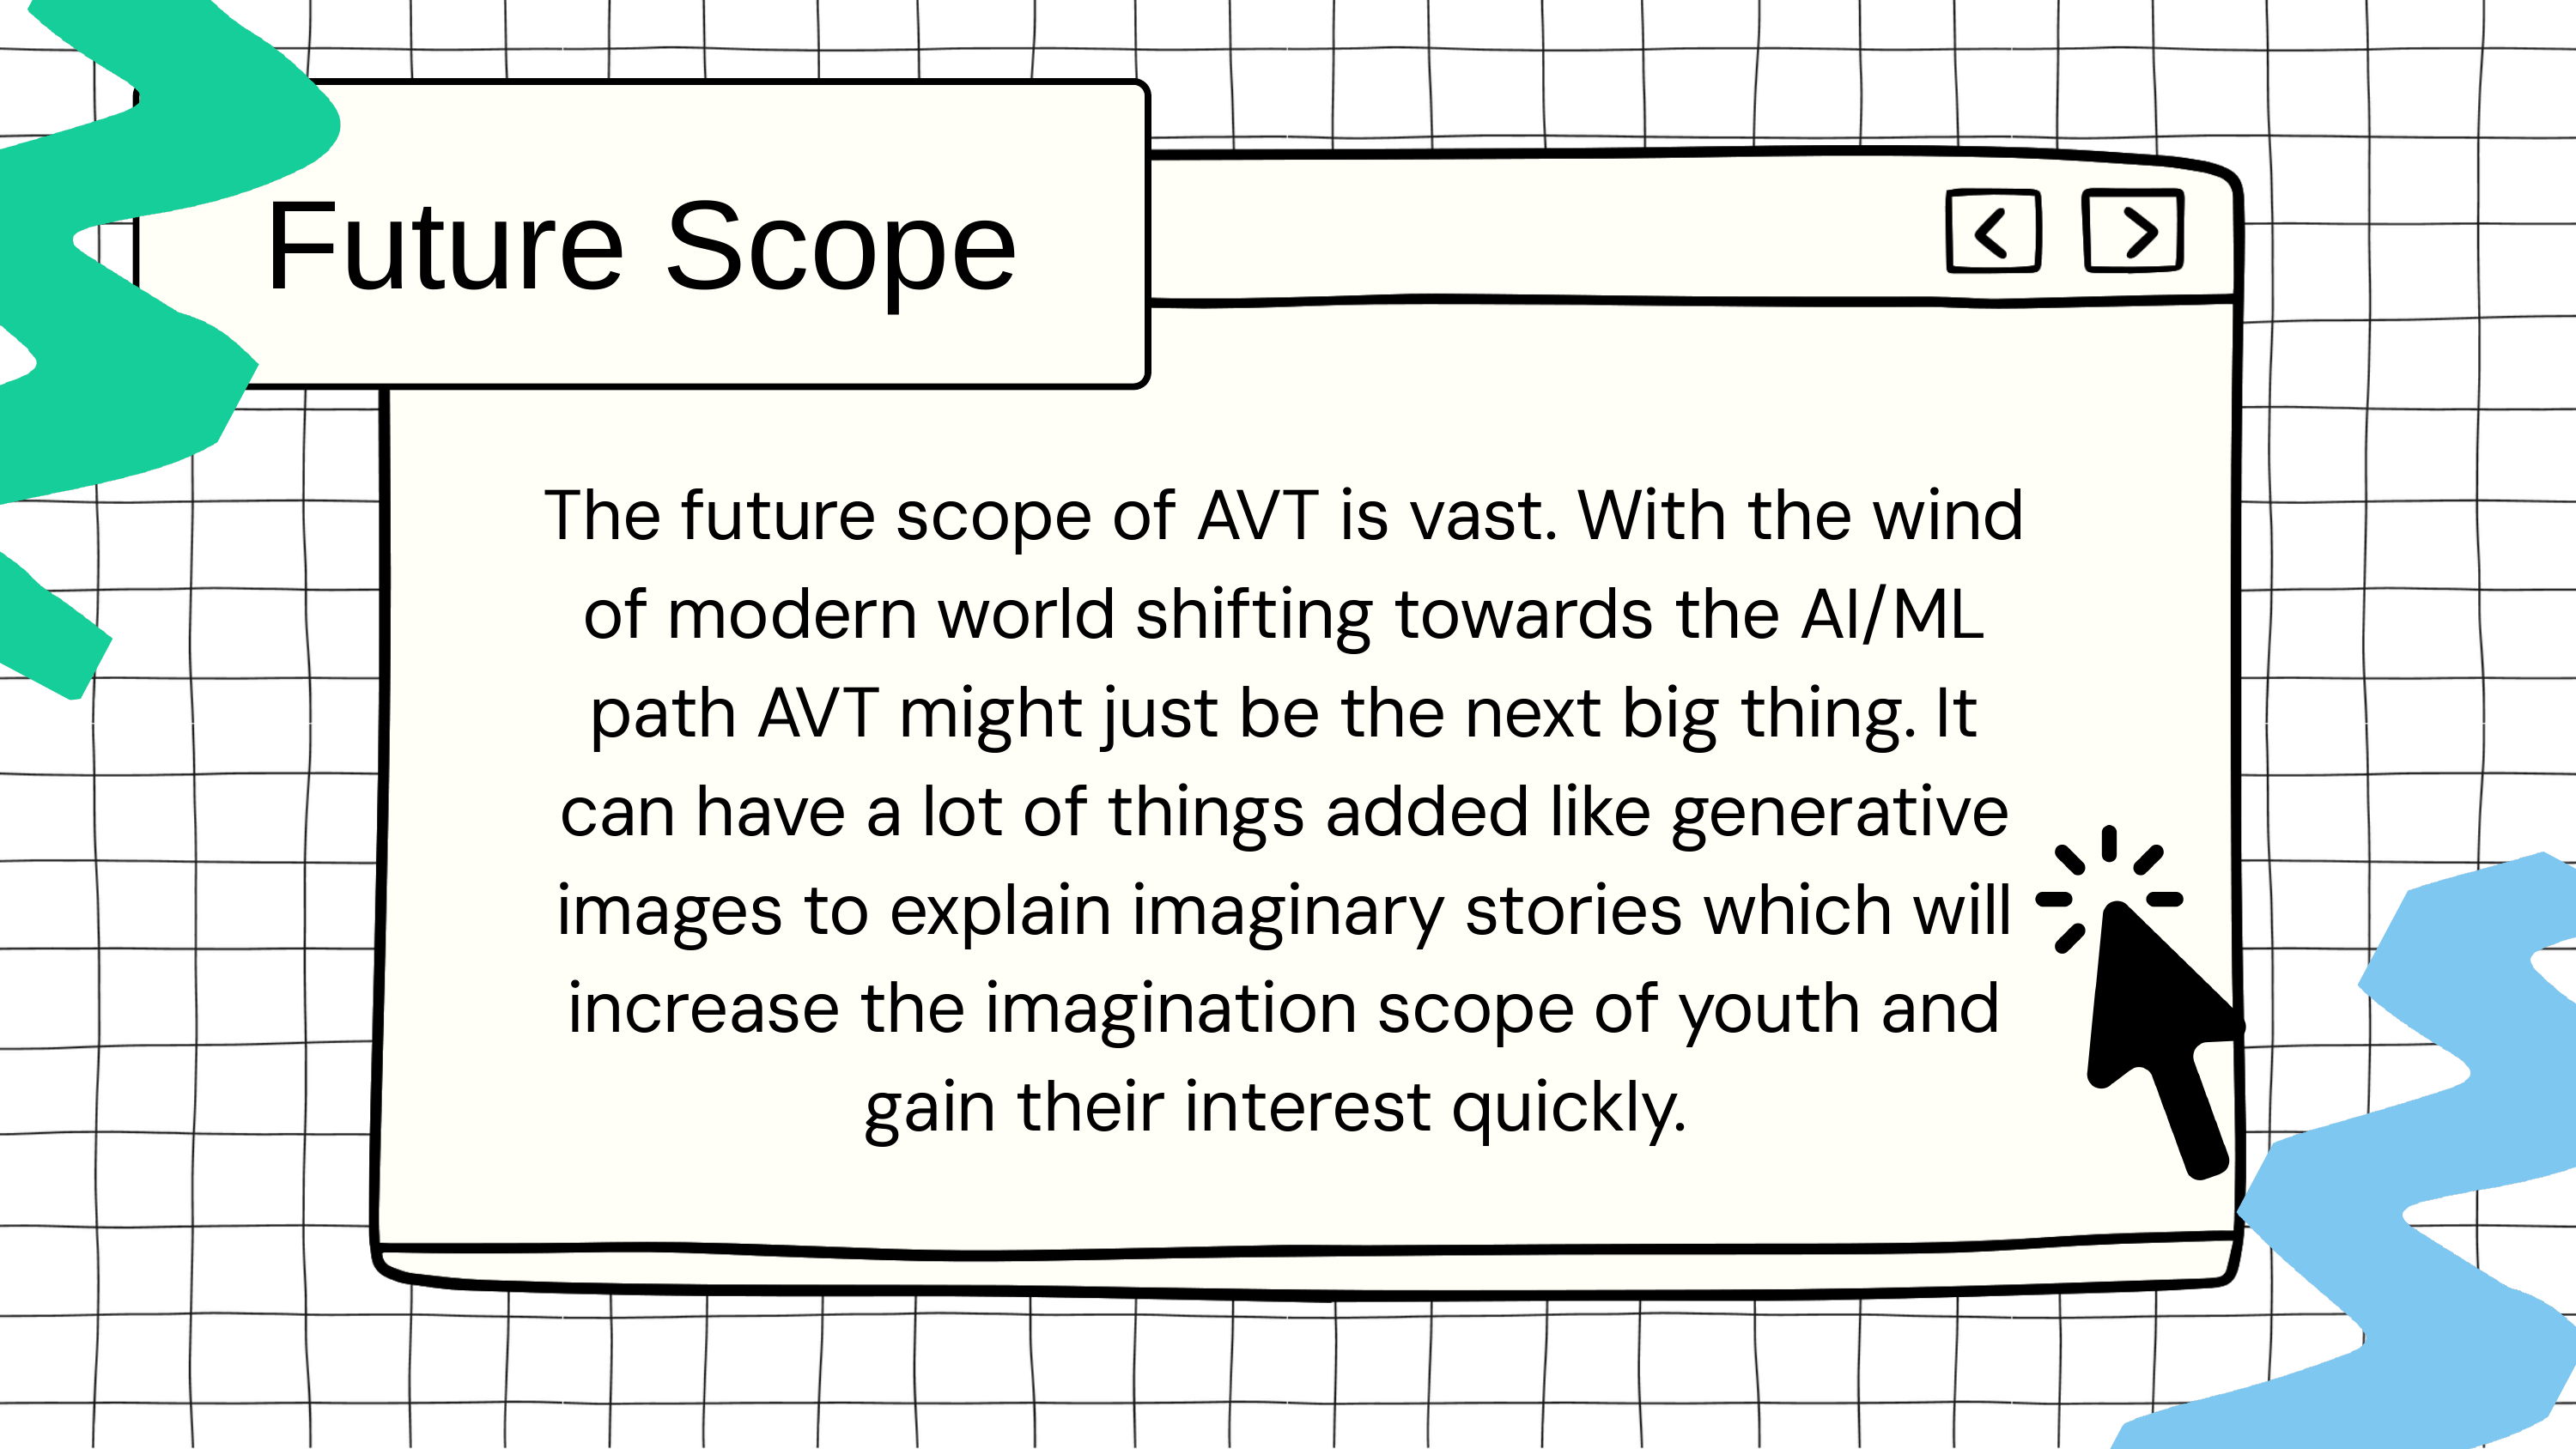

Future Scope

The future scope of AVT is vast. With the wind of modern world shifting towards the AI/ML path AVT might just be the next big thing. It can have a lot of things added like generative images to explain imaginary stories which will increase the imagination scope of youth and gain their interest quickly.